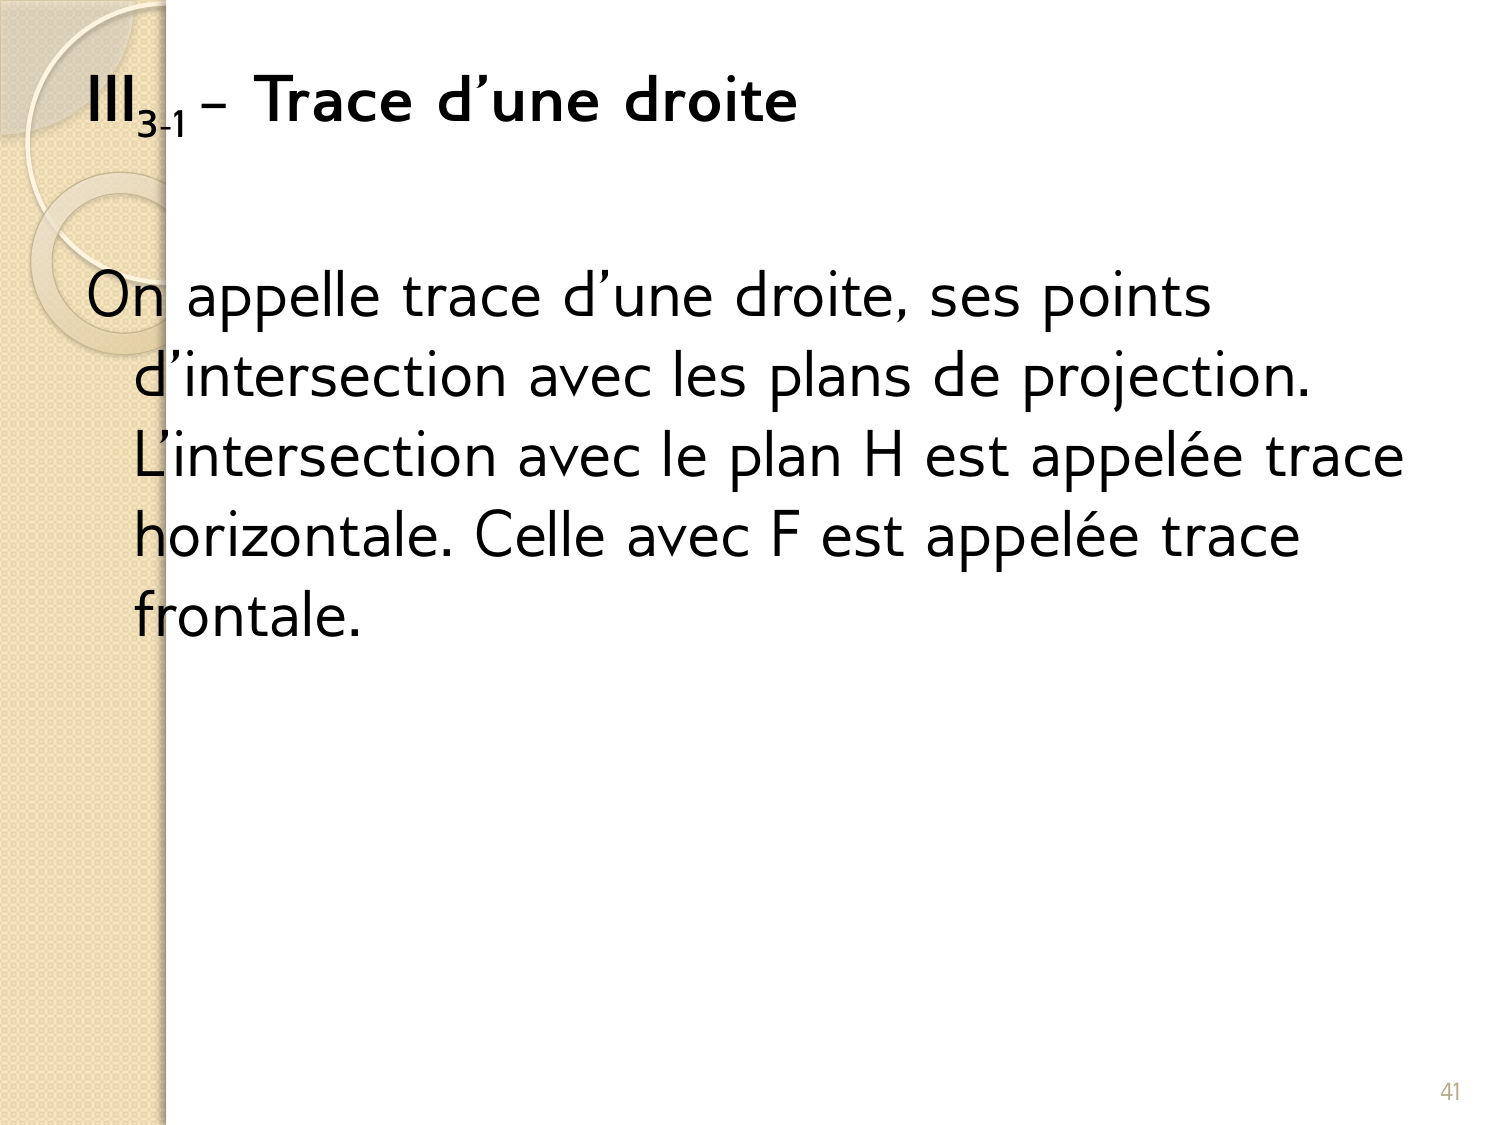

III3-1 – Trace d’une droite

On appelle trace d’une droite, ses points d’intersection avec les plans de projection. L’intersection avec le plan H est appelée trace horizontale. Celle avec F est appelée trace frontale.

41